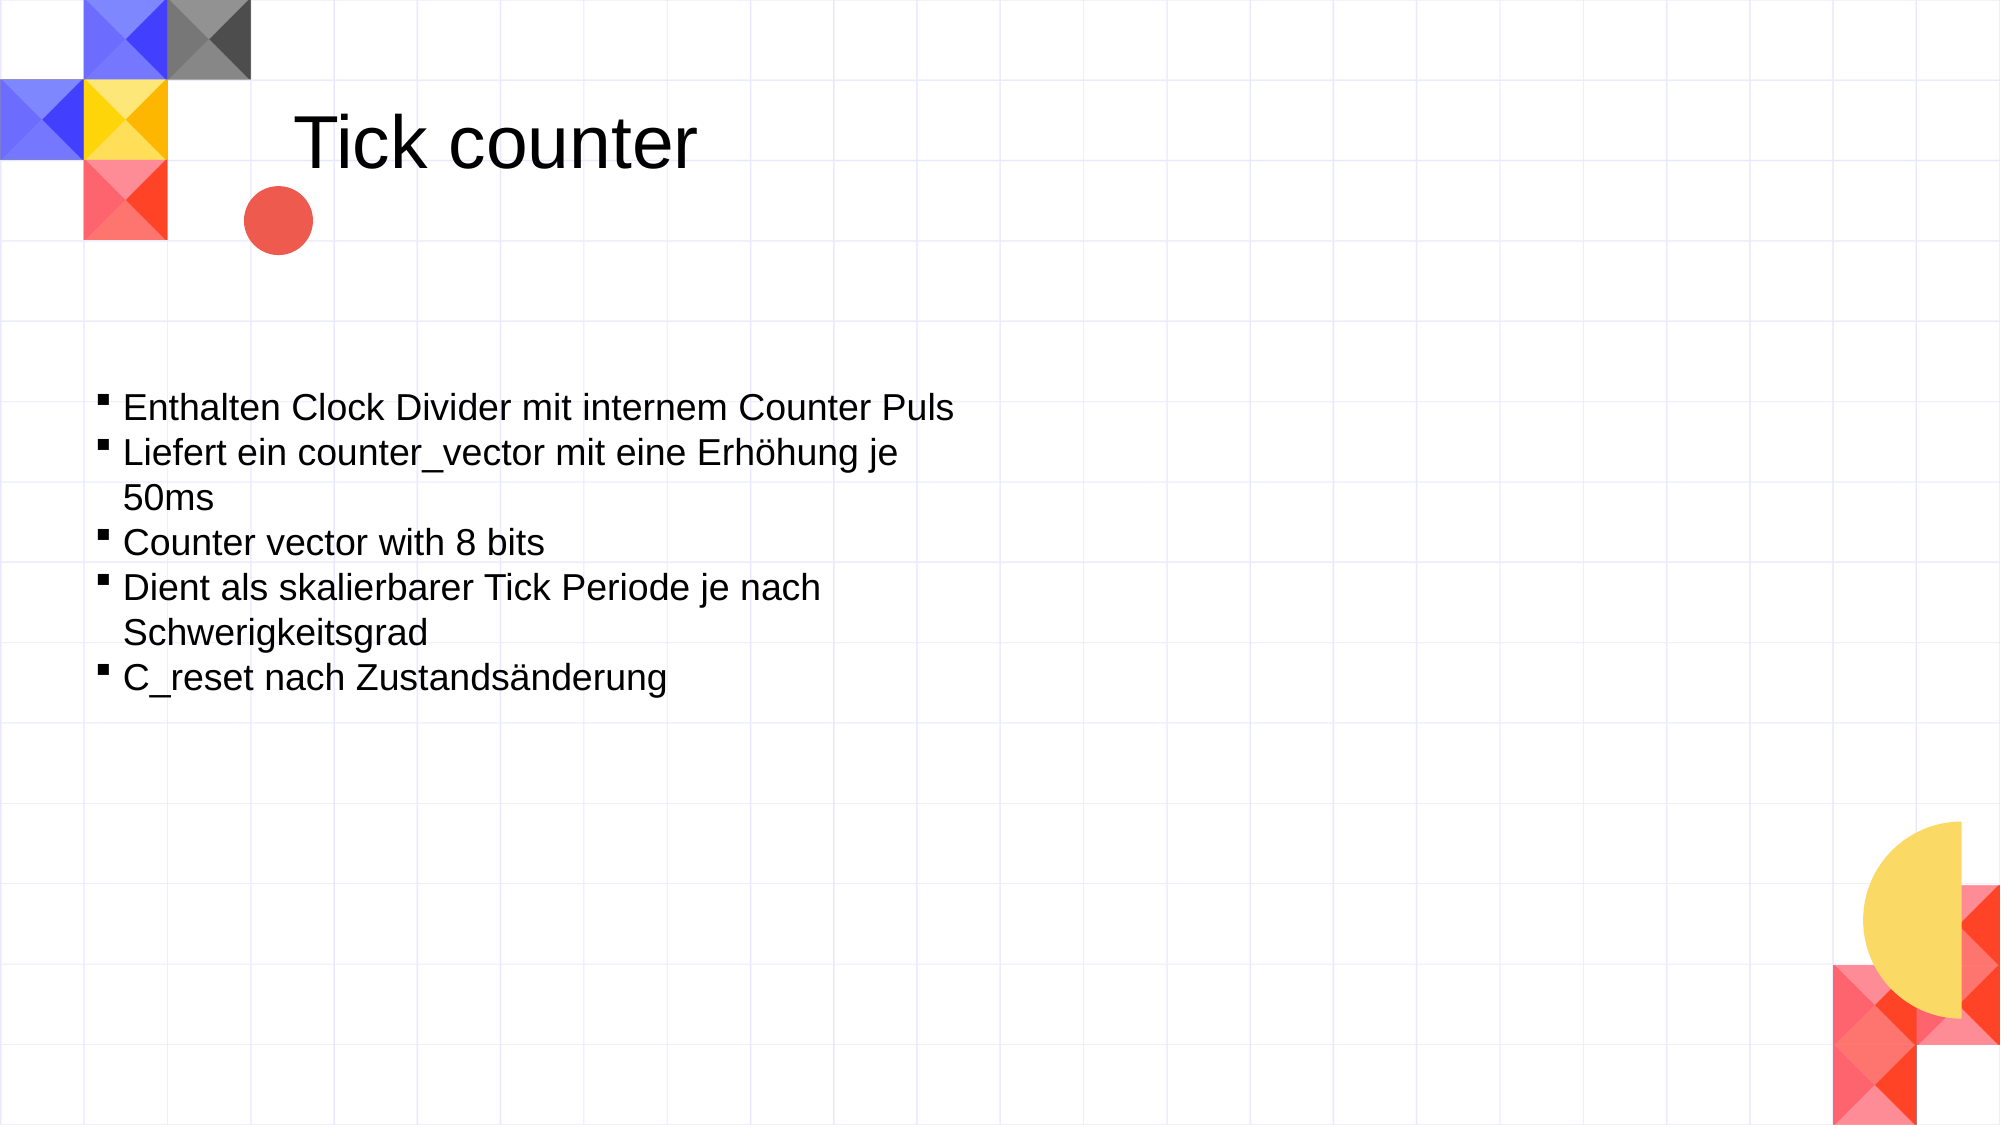

Tick counter
Enthalten Clock Divider mit internem Counter Puls
Liefert ein counter_vector mit eine Erhöhung je 50ms
Counter vector with 8 bits
Dient als skalierbarer Tick Periode je nach Schwerigkeitsgrad
C_reset nach Zustandsänderung